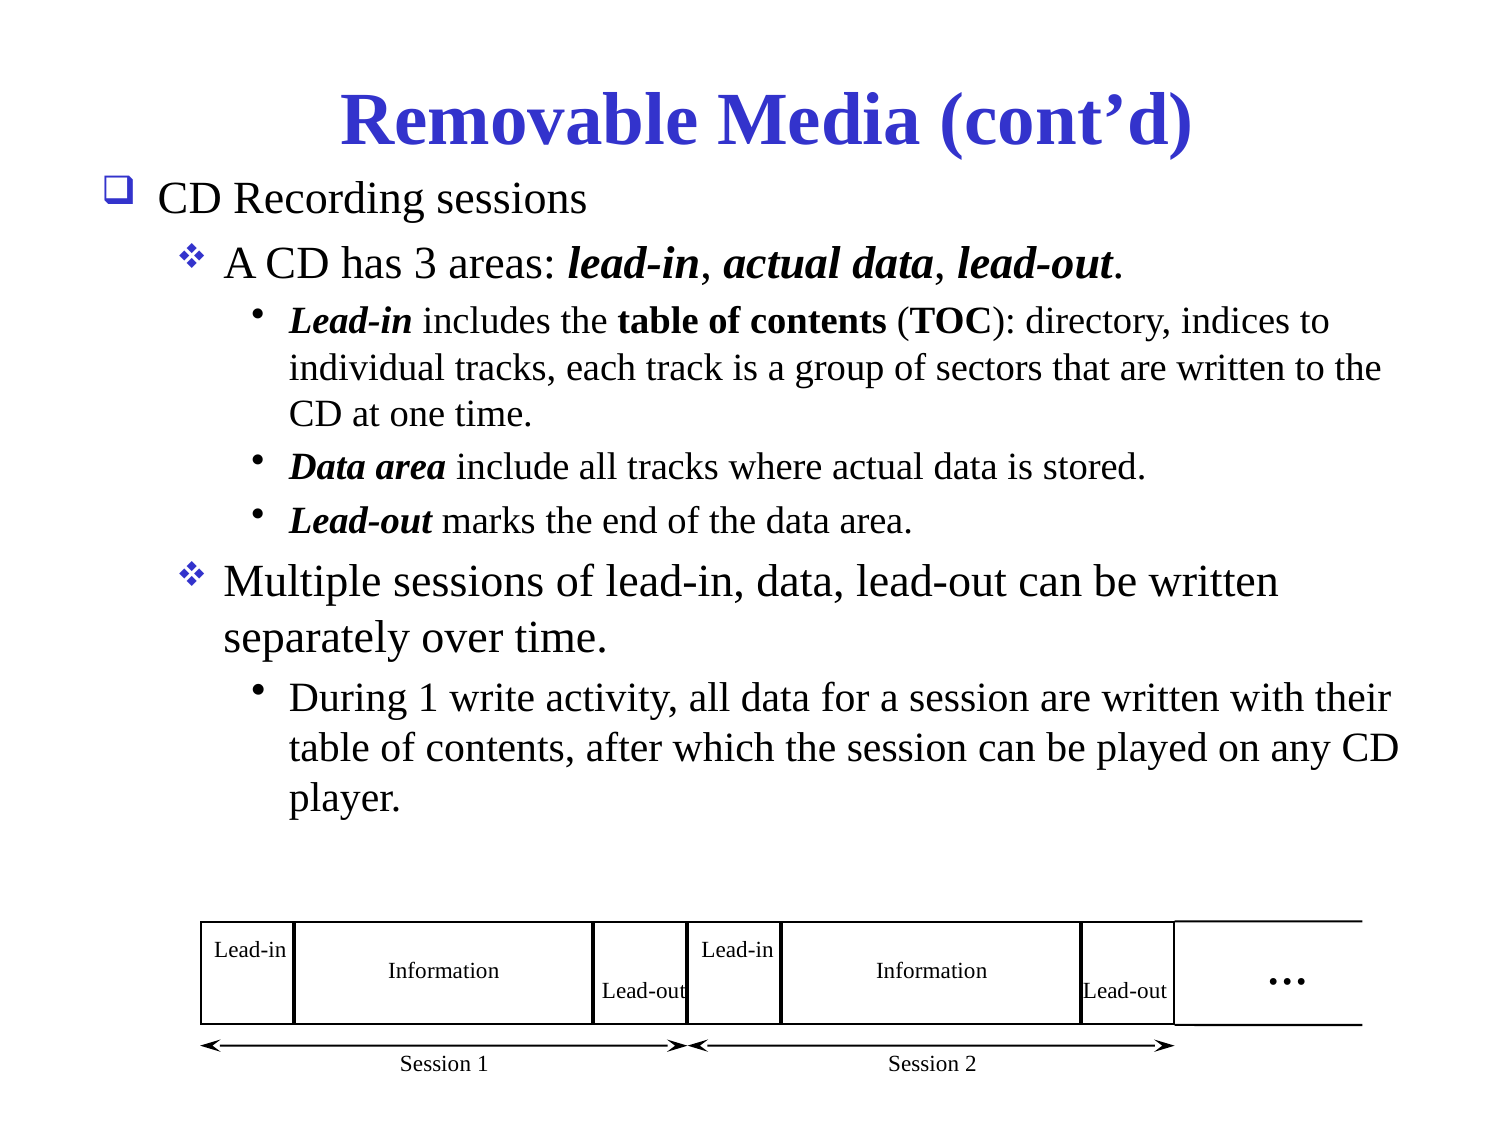

# Removable Media (cont’d)
CD Recording sessions
A CD has 3 areas: lead-in, actual data, lead-out.
Lead-in includes the table of contents (TOC): directory, indices to individual tracks, each track is a group of sectors that are written to the CD at one time.
Data area include all tracks where actual data is stored.
Lead-out marks the end of the data area.
Multiple sessions of lead-in, data, lead-out can be written separately over time.
During 1 write activity, all data for a session are written with their table of contents, after which the session can be played on any CD player.
...

Lead-in
Lead-in
Information
Information
Lead-out
Lead-out

Session 1
Session 2

109